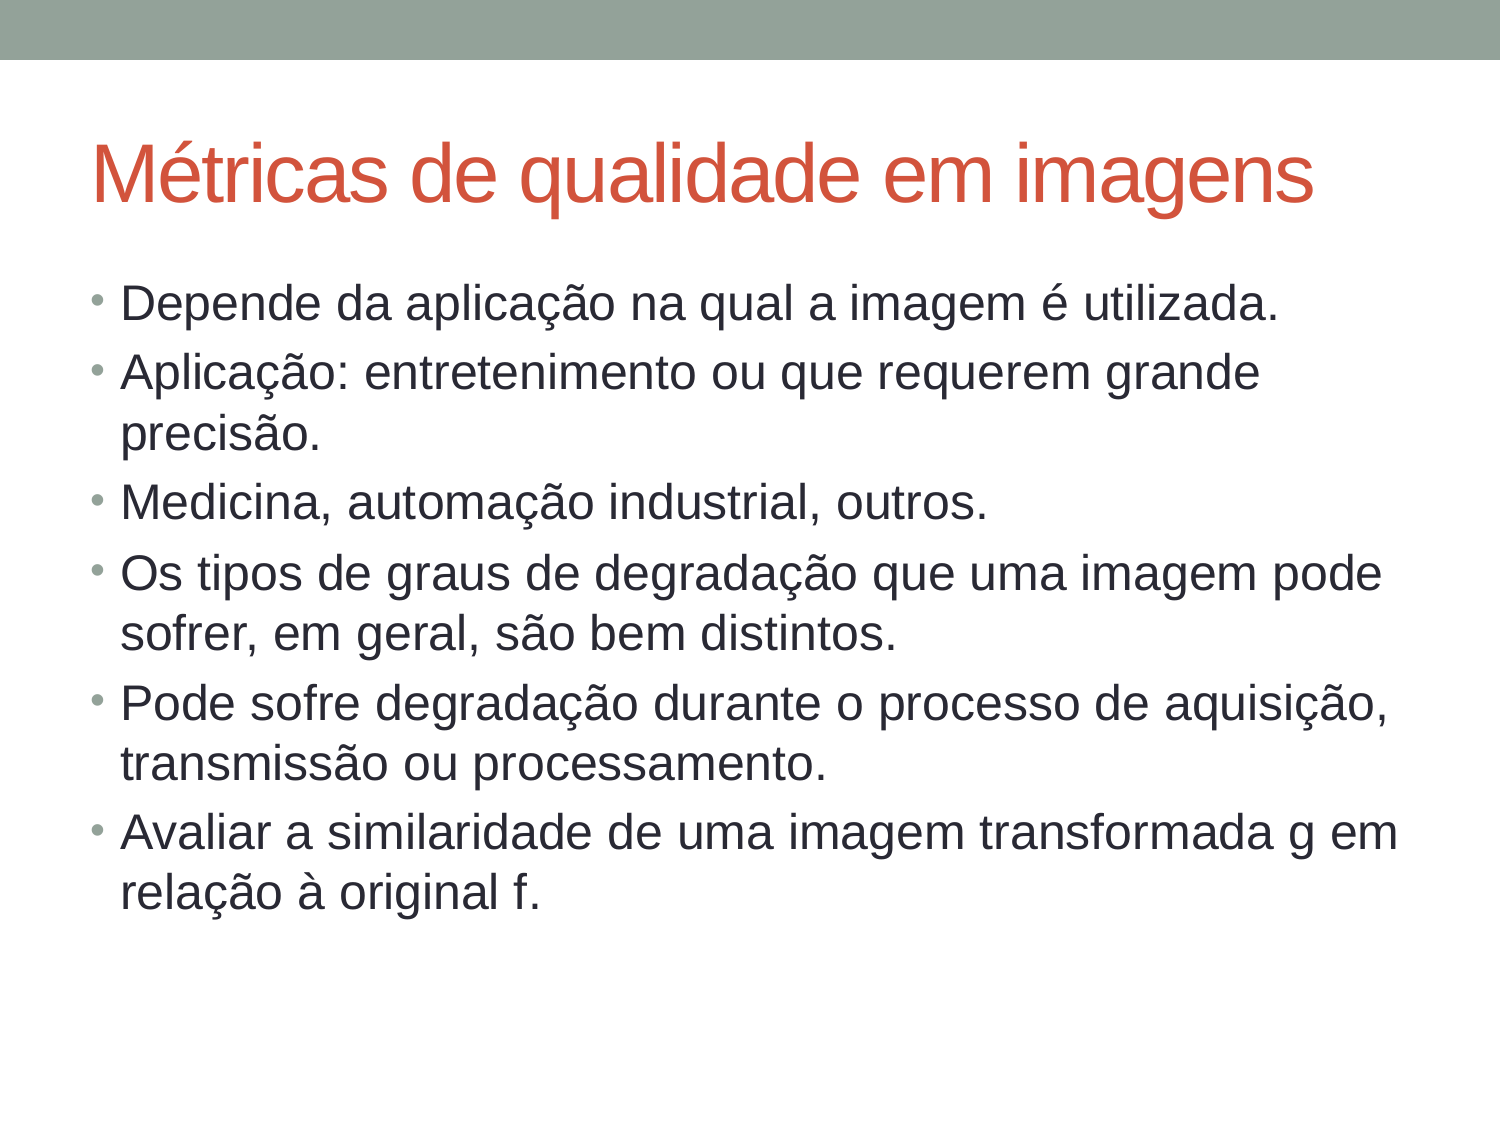

# Métricas de qualidade em imagens
Depende da aplicação na qual a imagem é utilizada.
Aplicação: entretenimento ou que requerem grande precisão.
Medicina, automação industrial, outros.
Os tipos de graus de degradação que uma imagem pode sofrer, em geral, são bem distintos.
Pode sofre degradação durante o processo de aquisição, transmissão ou processamento.
Avaliar a similaridade de uma imagem transformada g em relação à original f.